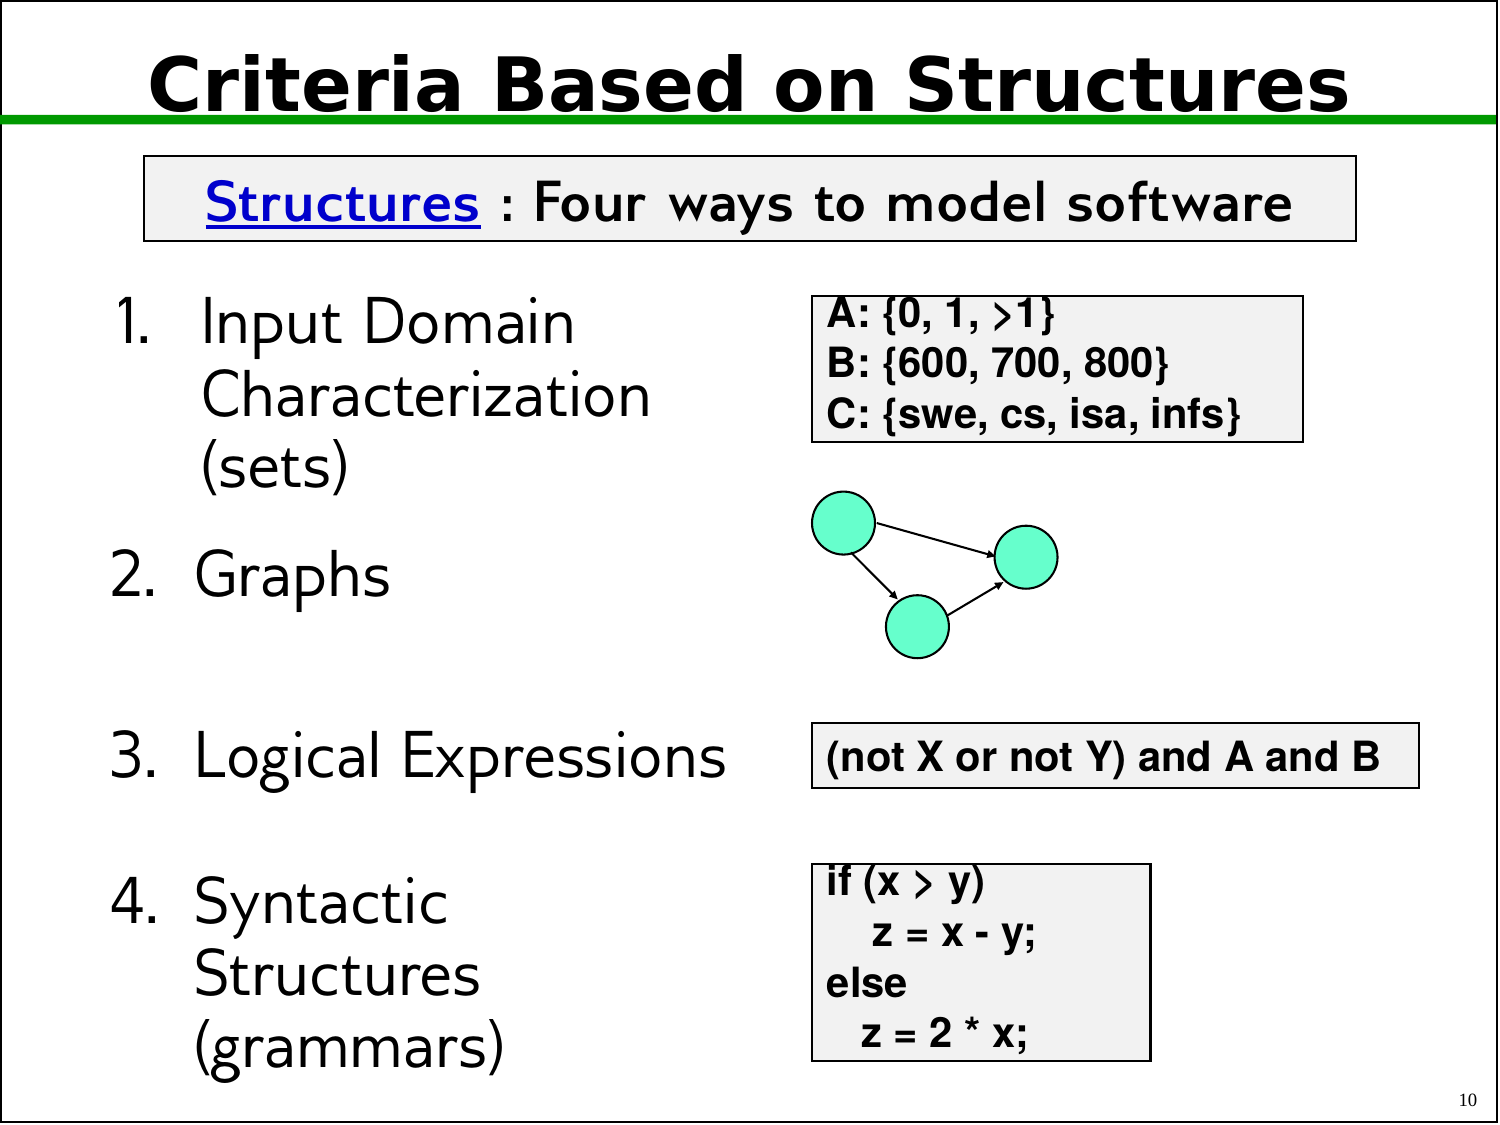

# Criteria Based on Structures
Structures : Four ways to model software
Input Domain Characterization (sets)
A: {0, 1, >1}
B: {600, 700, 800}
C: {swe, cs, isa, infs}

Graphs
Logical Expressions
(not X or not Y) and A and B
if (x > y)
    z = x - y;
else
   z = 2 * x;
Syntactic Structures (grammars)
10